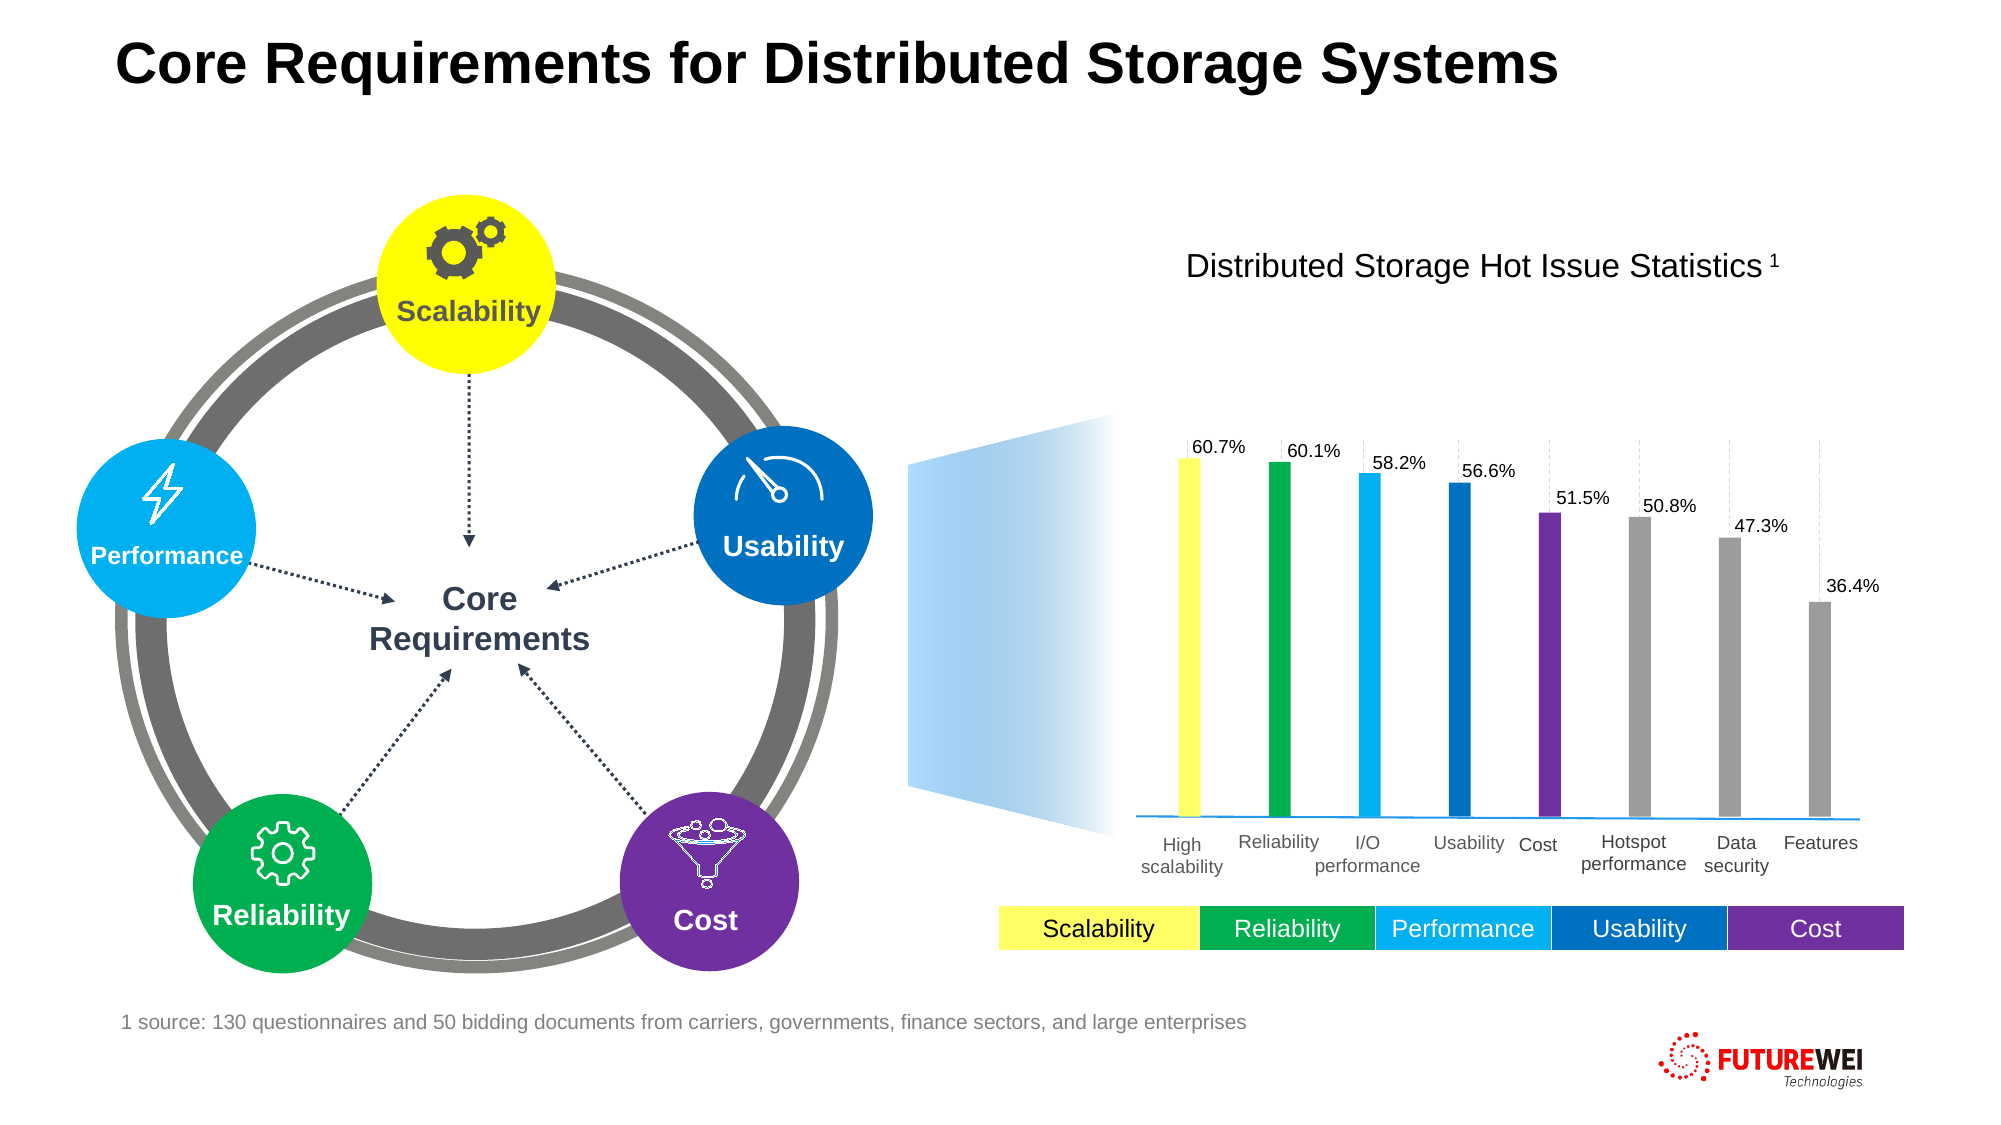

# Core Requirements for Distributed Storage Systems

Scalability

Usability

Performance
Core Requirements

Cost

Reliability
Distributed Storage Hot Issue Statistics 1
60.7%
60.1%
58.2%
56.6%

51.5%

50.8%
47.3%

36.4%

Reliability
Hotspot performance
Usability
Data security
Features
I/O performance
Cost
High scalability

Performance
Usability
Cost
Scalability
Reliability
1 source: 130 questionnaires and 50 bidding documents from carriers, governments, finance sectors, and large enterprises